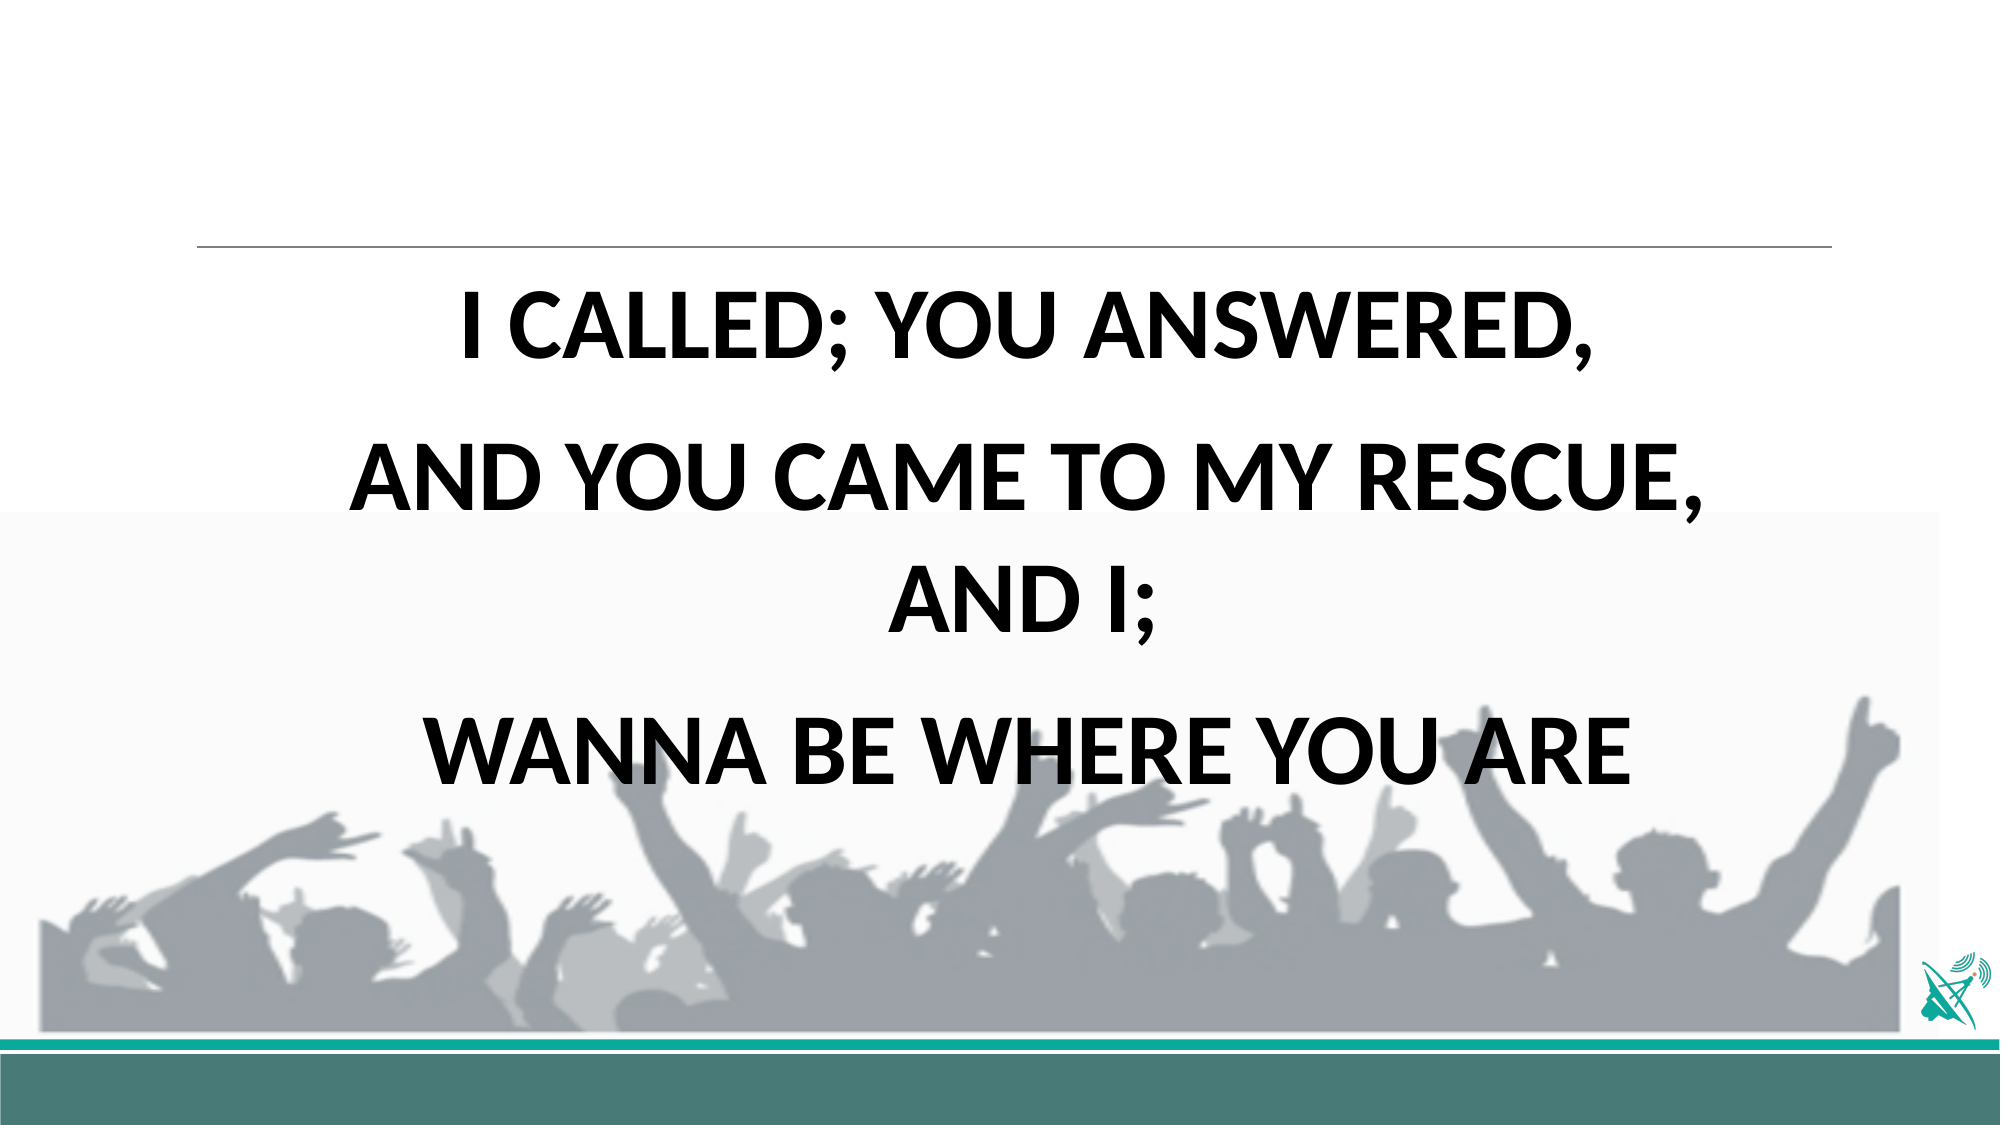

I CALLED; YOU ANSWERED,
AND YOU CAME TO MY RESCUE, AND I;
WANNA BE WHERE YOU ARE